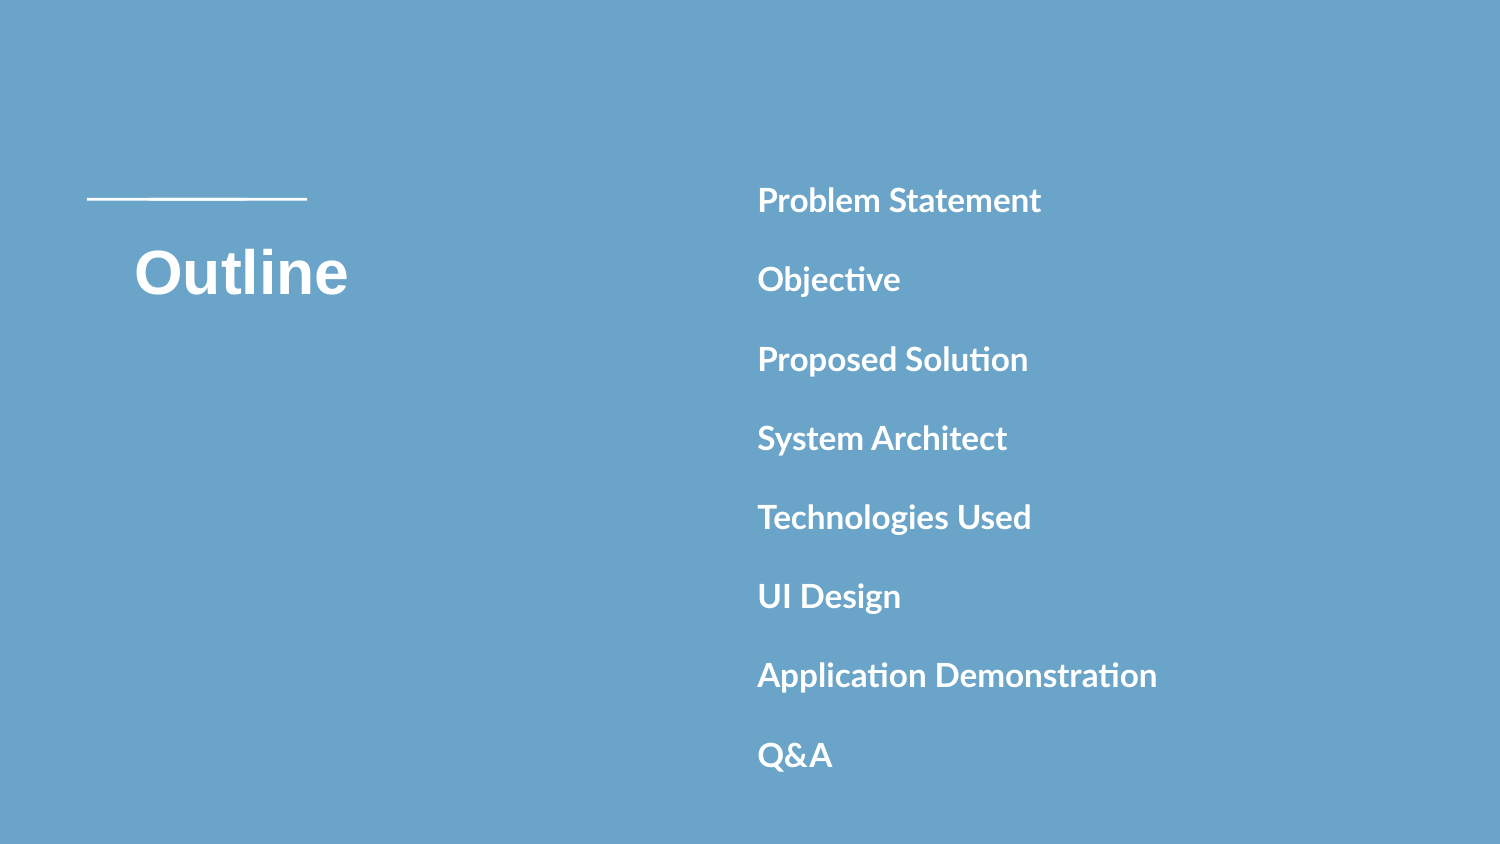

Problem Statement
Objective
Proposed Solution
System Architect
Technologies Used
UI Design
Application Demonstration
Q&A

# Outline